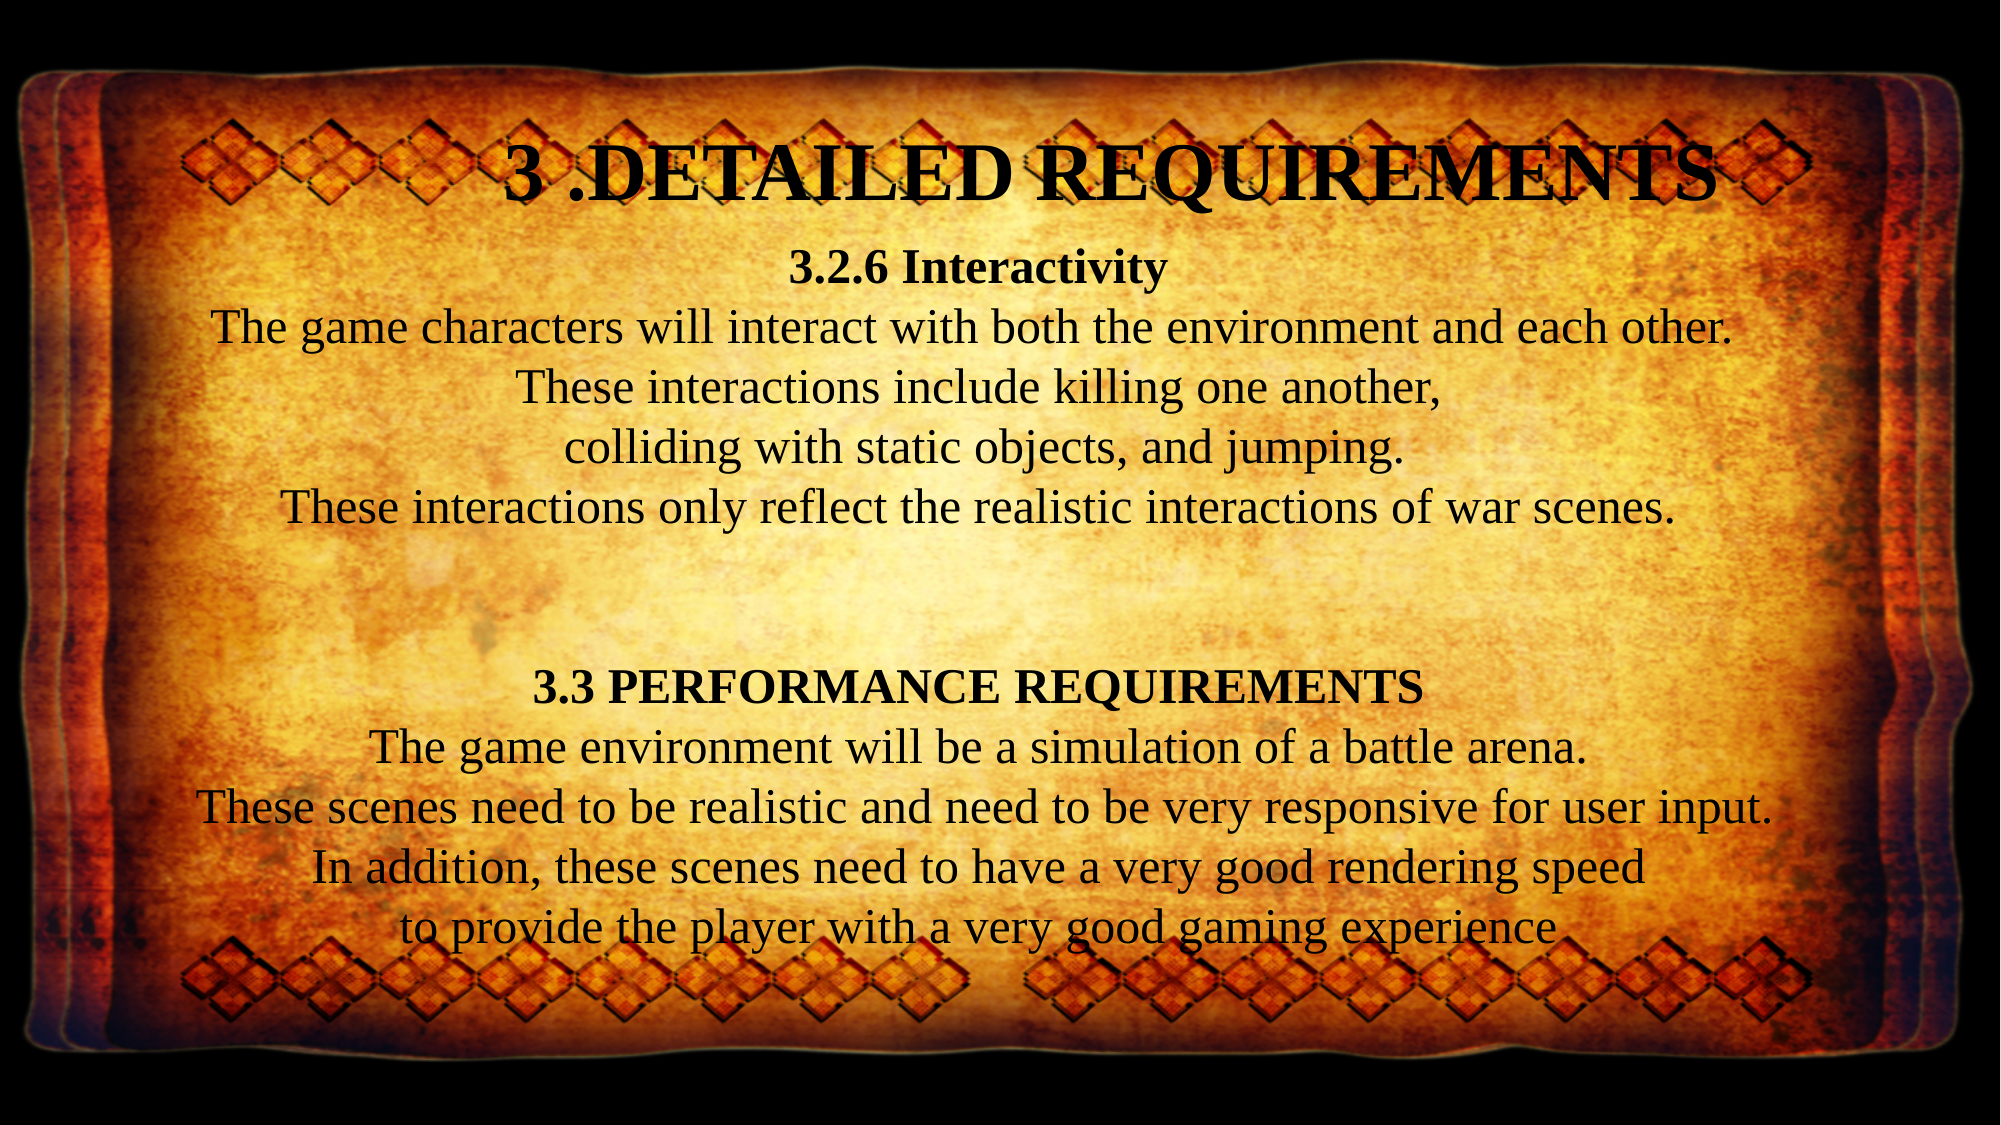

3 .DETAILED REQUIREMENTS
3.2.6 Interactivity
The game characters will interact with both the environment and each other.
These interactions include killing one another,
 colliding with static objects, and jumping.
 These interactions only reflect the realistic interactions of war scenes.

3.3 Performance Requirements
The game environment will be a simulation of a battle arena.
 These scenes need to be realistic and need to be very responsive for user input.
 In addition, these scenes need to have a very good rendering speed
to provide the player with a very good gaming experience